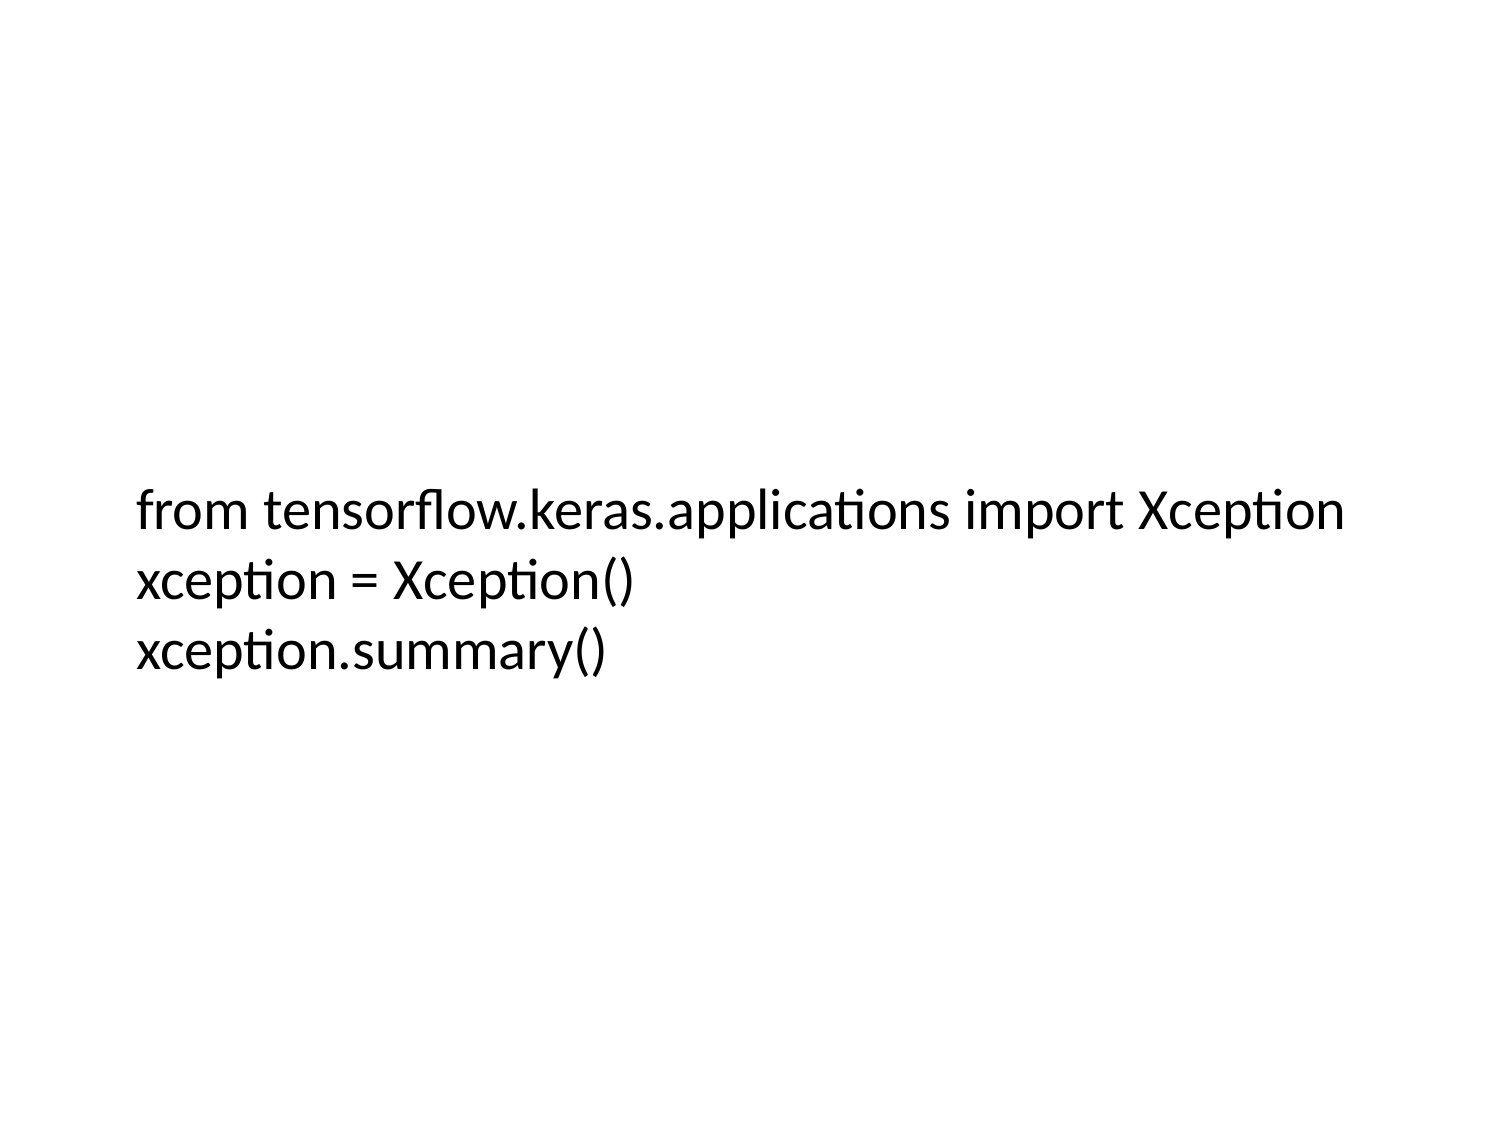

#
from tensorflow.keras.applications import Xception
xception = Xception()
xception.summary()